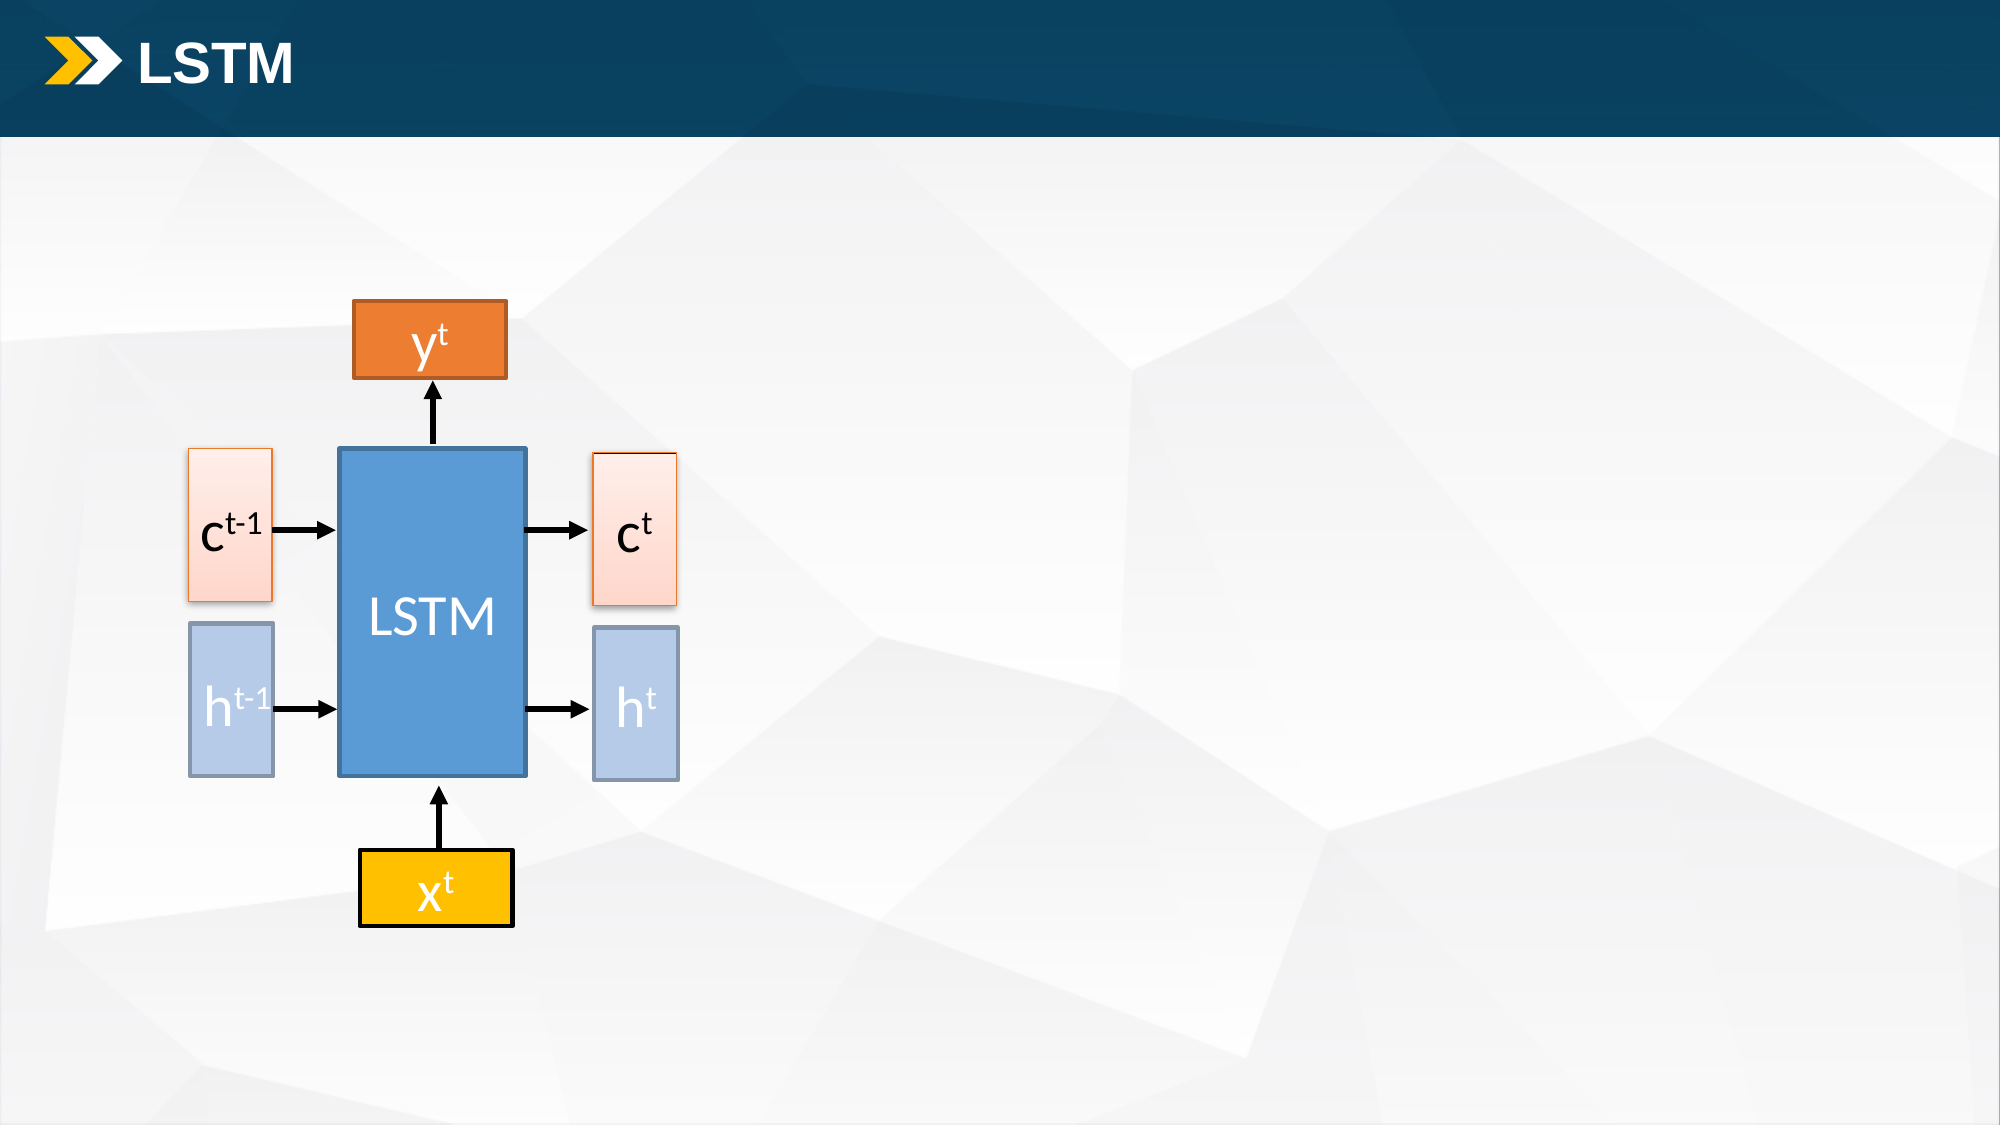

# LSTM

yt
LSTM

ct
ct-1

ht
ht-1
xt